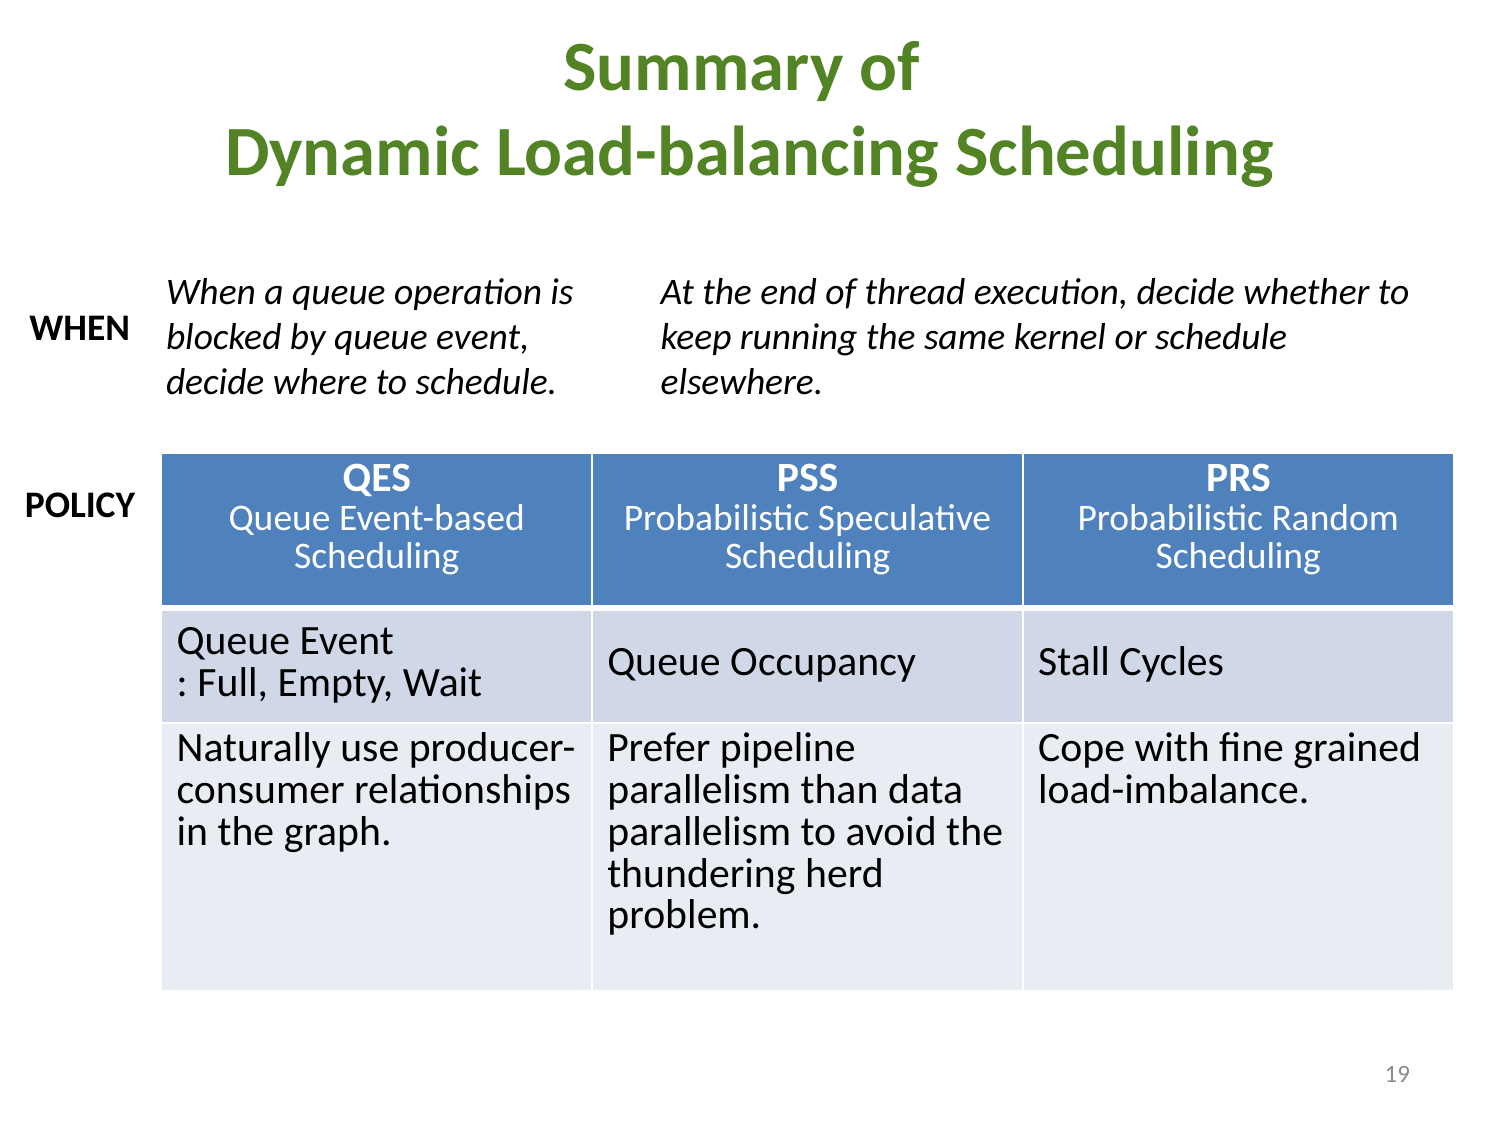

# Summary of Dynamic Load-balancing Scheduling
When a queue operation is blocked by queue event, decide where to schedule.
At the end of thread execution, decide whether to keep running the same kernel or schedule elsewhere.
WHEN
| QES Queue Event-based Scheduling | PSS Probabilistic Speculative Scheduling | PRS Probabilistic Random Scheduling |
| --- | --- | --- |
| Queue Event : Full, Empty, Wait | Queue Occupancy | Stall Cycles |
| Naturally use producer-consumer relationships in the graph. | Prefer pipeline parallelism than data parallelism to avoid the thundering herd problem. | Cope with fine grained load-imbalance. |
POLICY
19